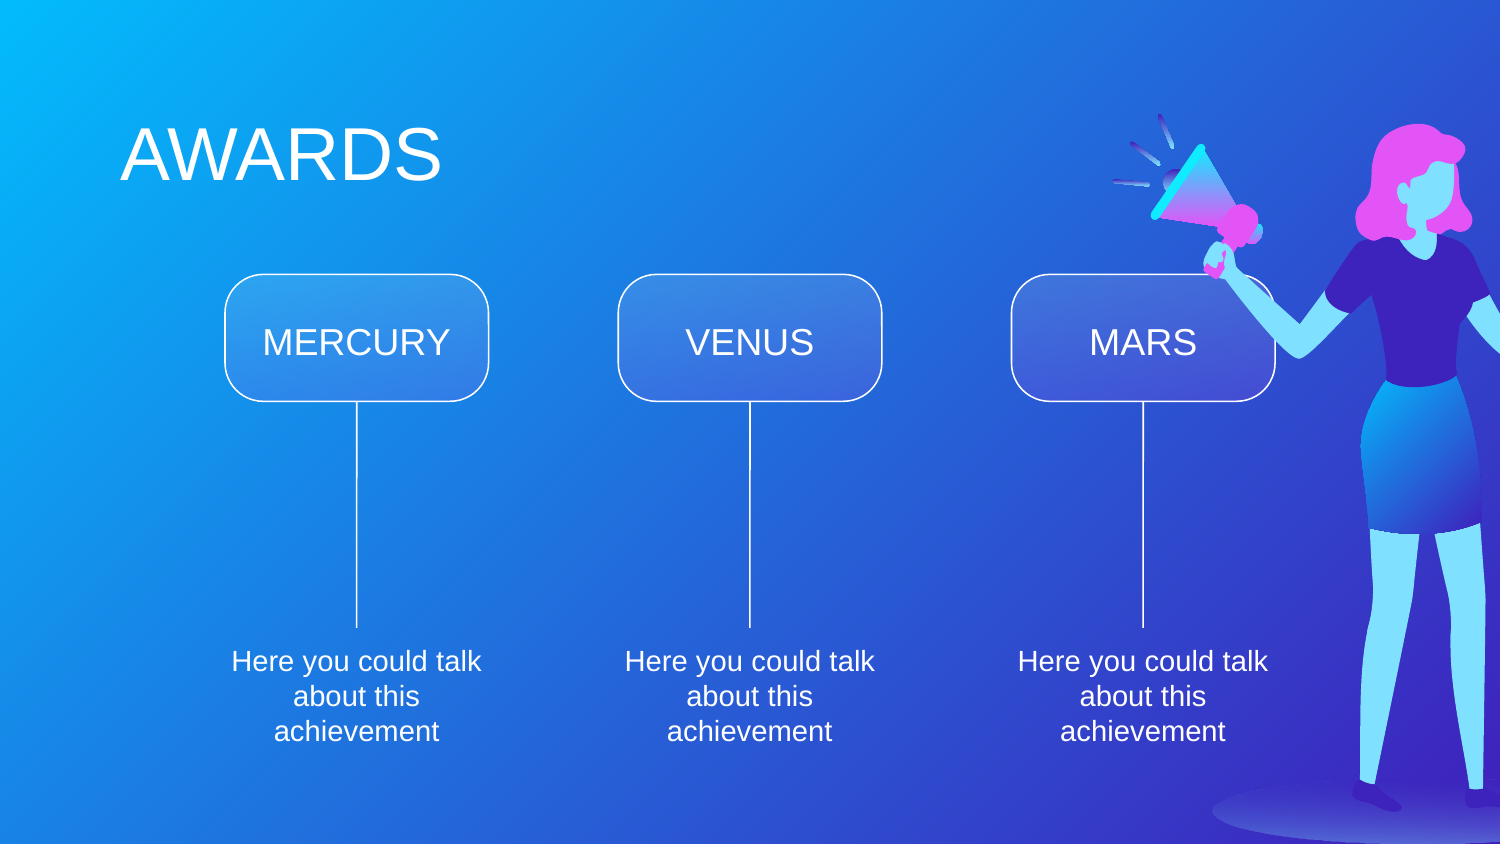

# AWARDS

MERCURY
VENUS
MARS
Here you could talk about this achievement
Here you could talk about this achievement
Here you could talk about this achievement